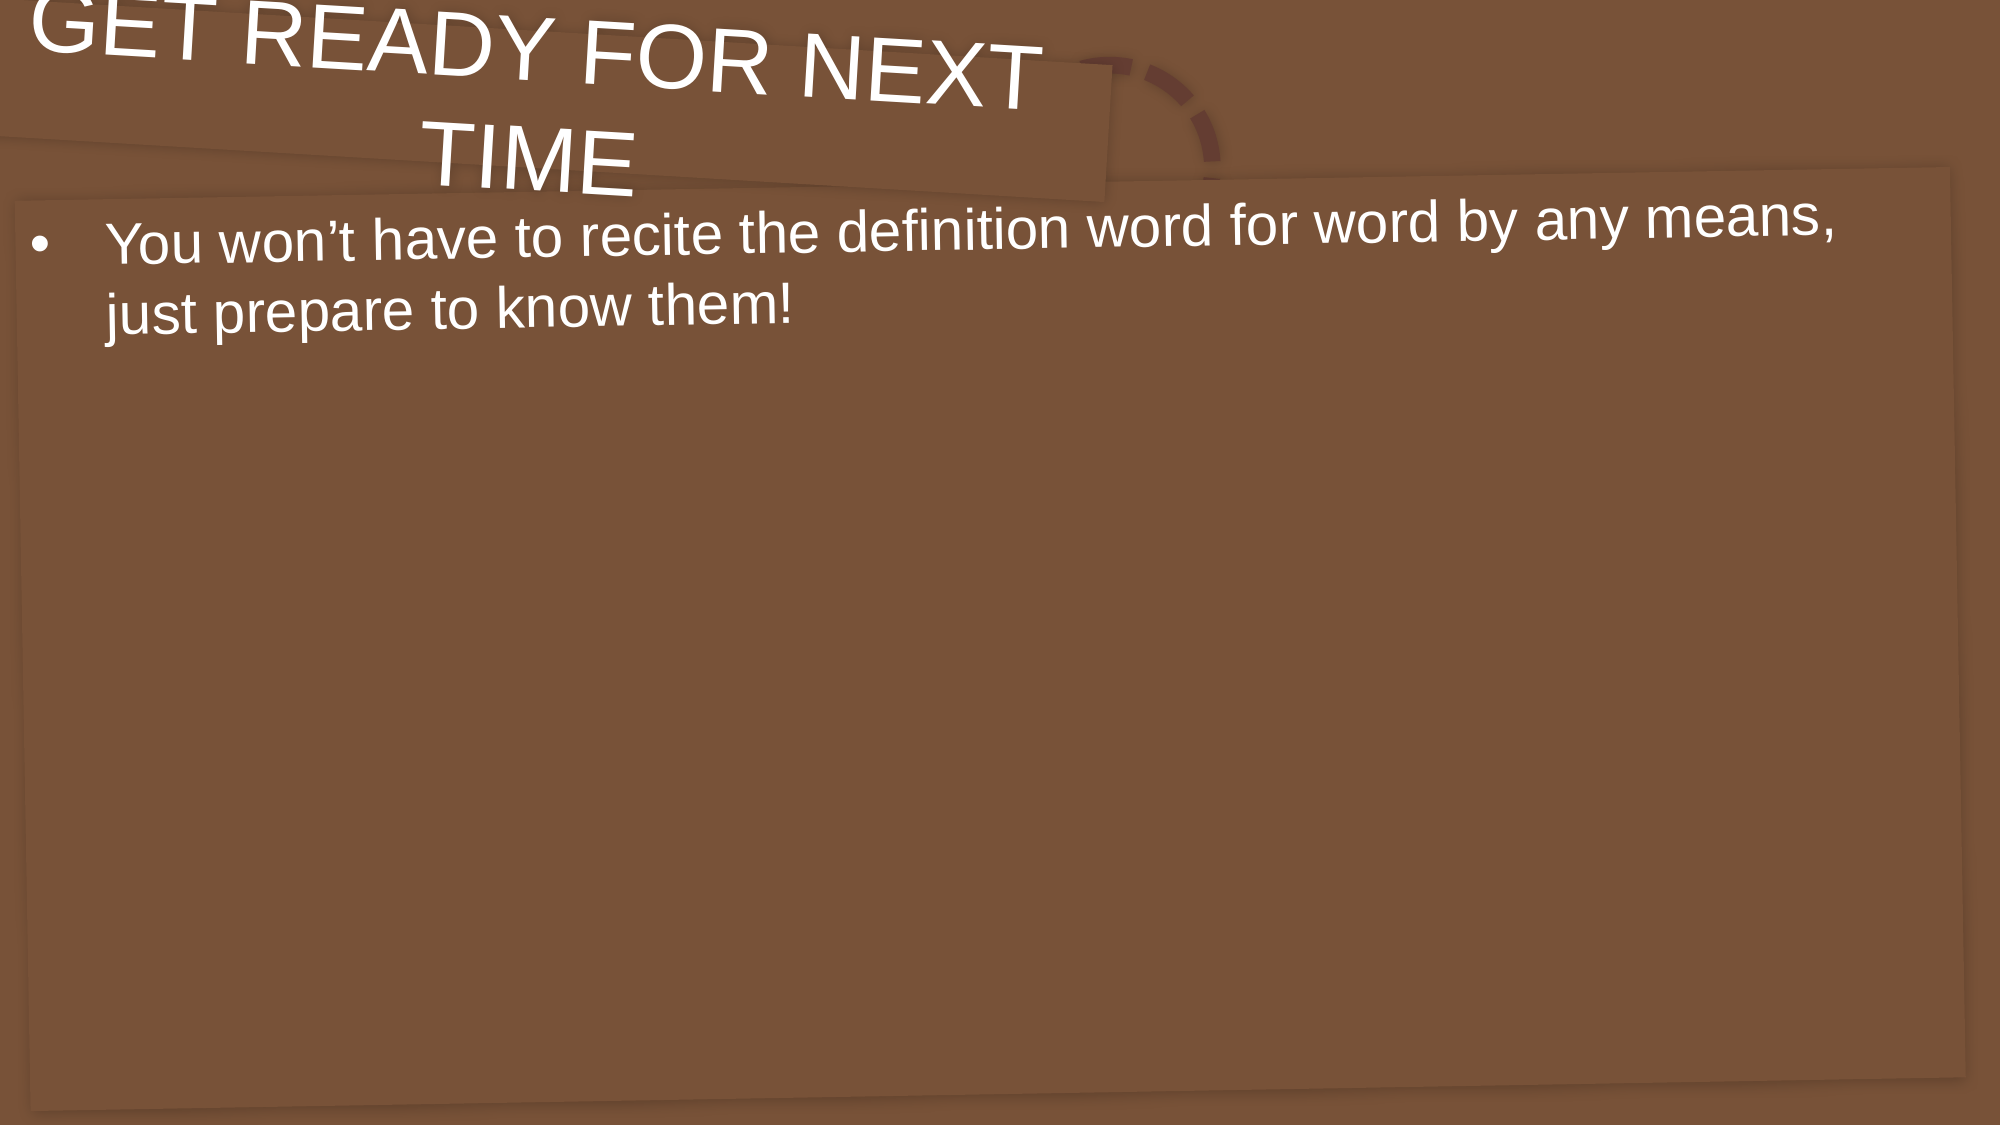

GET READY FOR NEXT TIME

You won’t have to recite the definition word for word by any means, just prepare to know them!